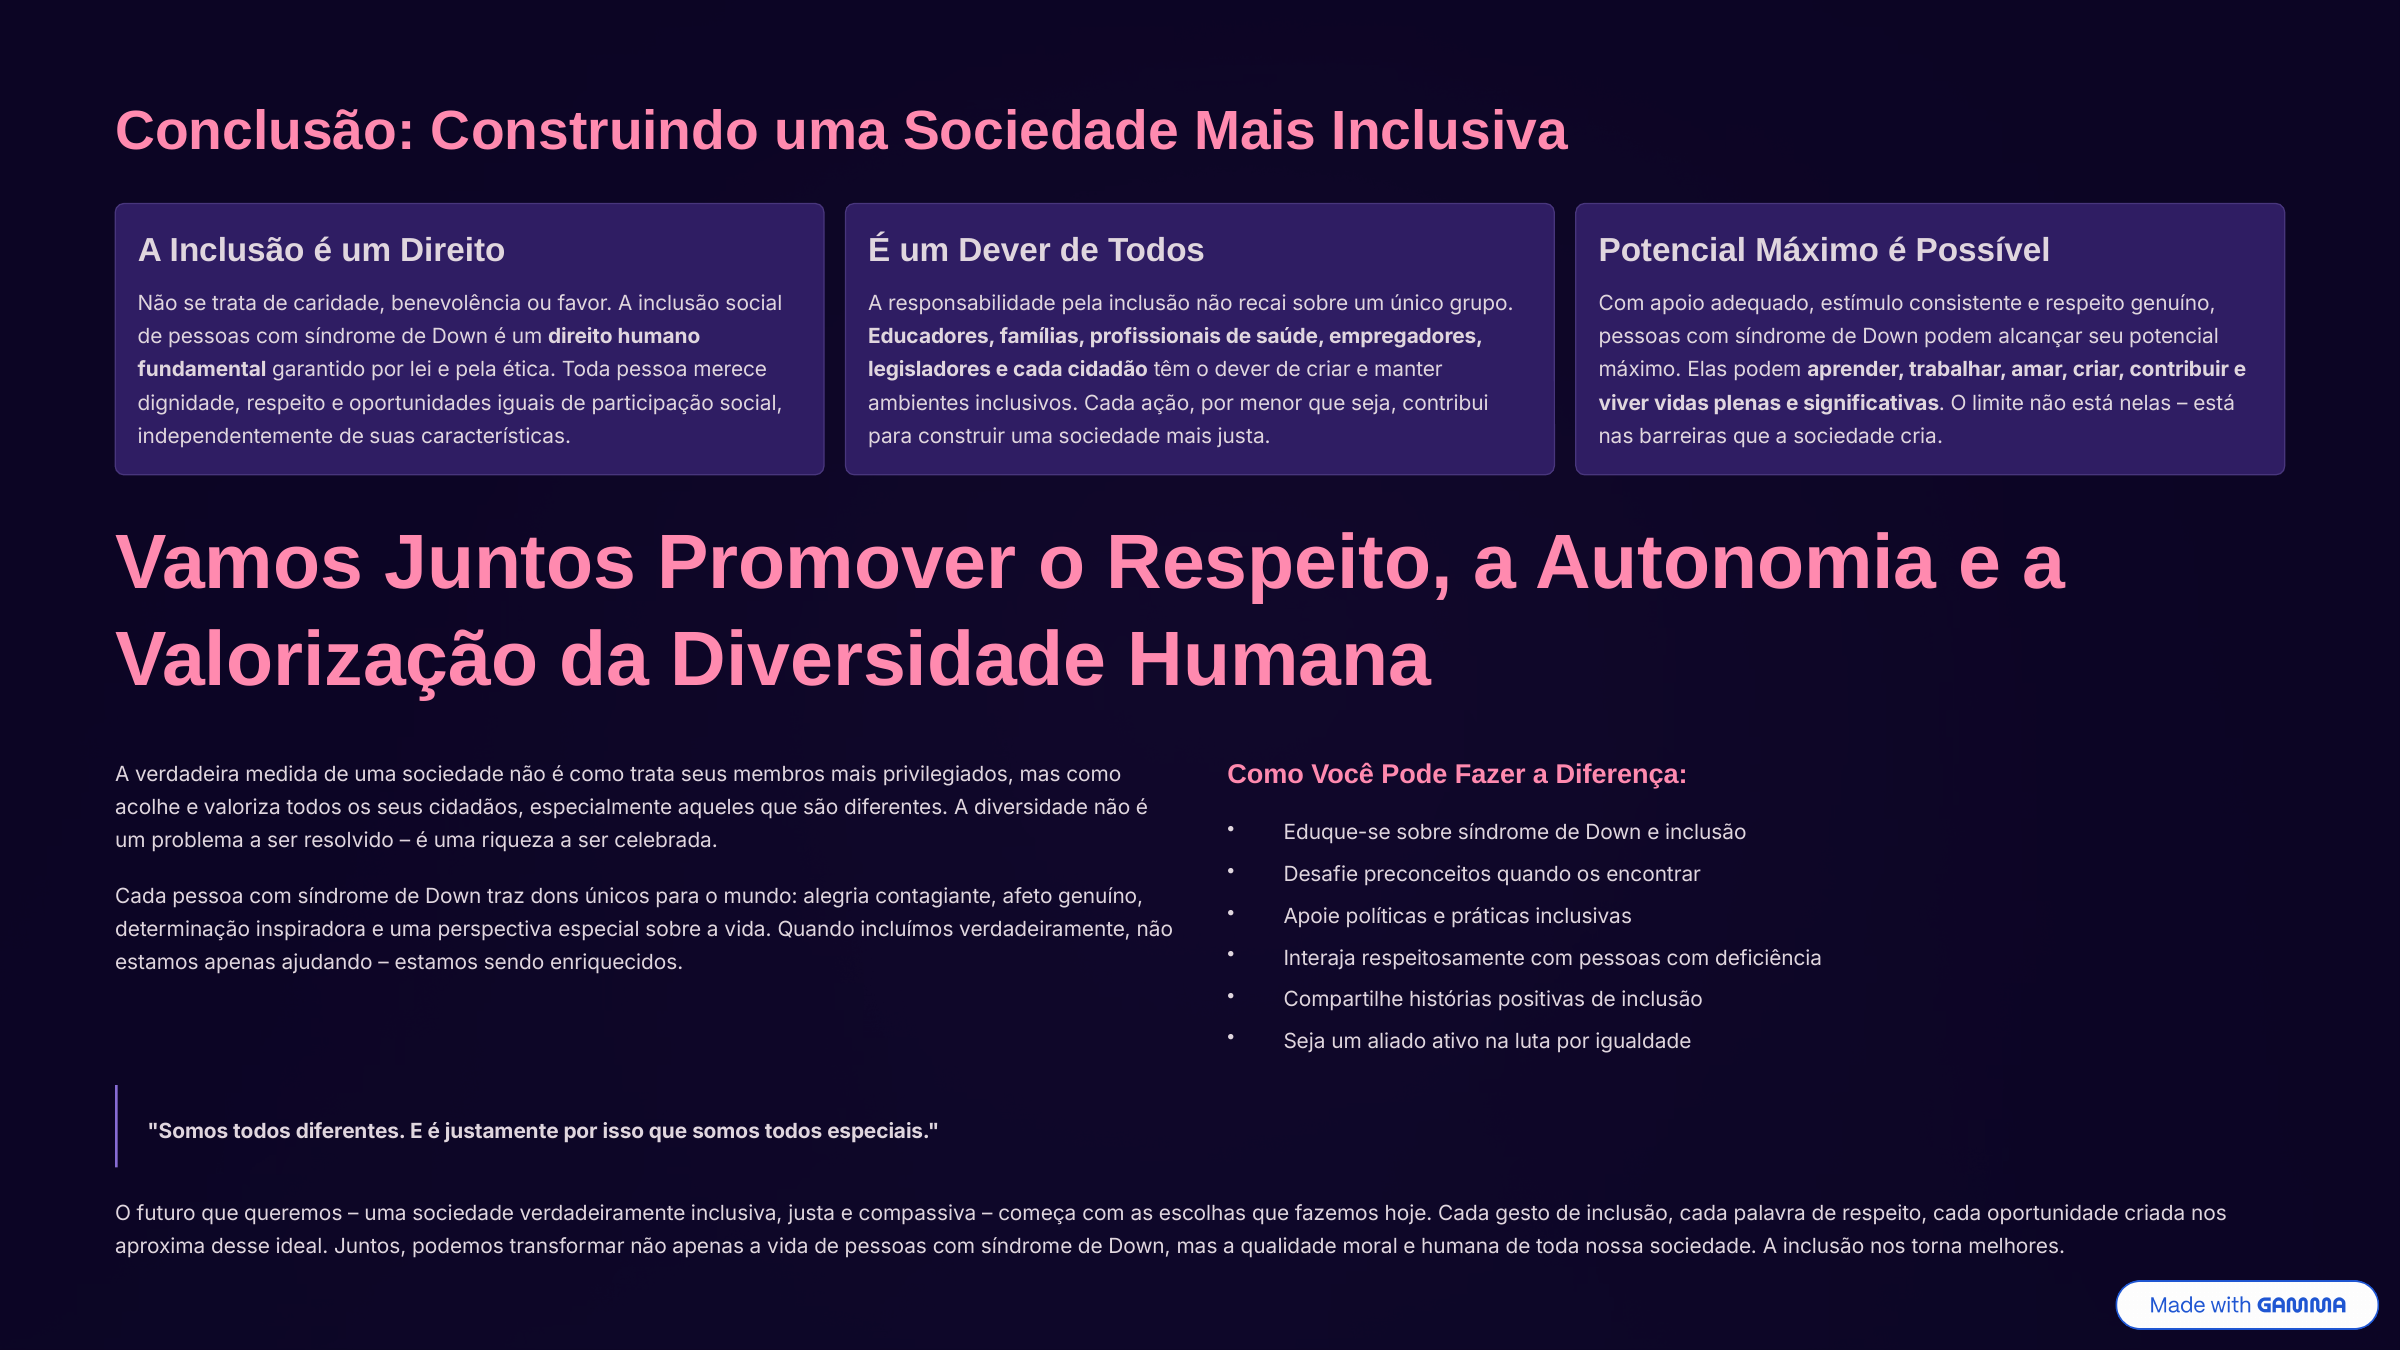

Conclusão: Construindo uma Sociedade Mais Inclusiva

A Inclusão é um Direito
É um Dever de Todos
Potencial Máximo é Possível
Não se trata de caridade, benevolência ou favor. A inclusão social de pessoas com síndrome de Down é um direito humano fundamental garantido por lei e pela ética. Toda pessoa merece dignidade, respeito e oportunidades iguais de participação social, independentemente de suas características.
A responsabilidade pela inclusão não recai sobre um único grupo. Educadores, famílias, profissionais de saúde, empregadores, legisladores e cada cidadão têm o dever de criar e manter ambientes inclusivos. Cada ação, por menor que seja, contribui para construir uma sociedade mais justa.
Com apoio adequado, estímulo consistente e respeito genuíno, pessoas com síndrome de Down podem alcançar seu potencial máximo. Elas podem aprender, trabalhar, amar, criar, contribuir e viver vidas plenas e significativas. O limite não está nelas – está nas barreiras que a sociedade cria.
Vamos Juntos Promover o Respeito, a Autonomia e a Valorização da Diversidade Humana
A verdadeira medida de uma sociedade não é como trata seus membros mais privilegiados, mas como acolhe e valoriza todos os seus cidadãos, especialmente aqueles que são diferentes. A diversidade não é um problema a ser resolvido – é uma riqueza a ser celebrada.
Como Você Pode Fazer a Diferença:
Eduque-se sobre síndrome de Down e inclusão
Desafie preconceitos quando os encontrar
Cada pessoa com síndrome de Down traz dons únicos para o mundo: alegria contagiante, afeto genuíno, determinação inspiradora e uma perspectiva especial sobre a vida. Quando incluímos verdadeiramente, não estamos apenas ajudando – estamos sendo enriquecidos.
Apoie políticas e práticas inclusivas
Interaja respeitosamente com pessoas com deficiência
Compartilhe histórias positivas de inclusão
Seja um aliado ativo na luta por igualdade

"Somos todos diferentes. E é justamente por isso que somos todos especiais."
O futuro que queremos – uma sociedade verdadeiramente inclusiva, justa e compassiva – começa com as escolhas que fazemos hoje. Cada gesto de inclusão, cada palavra de respeito, cada oportunidade criada nos aproxima desse ideal. Juntos, podemos transformar não apenas a vida de pessoas com síndrome de Down, mas a qualidade moral e humana de toda nossa sociedade. A inclusão nos torna melhores.